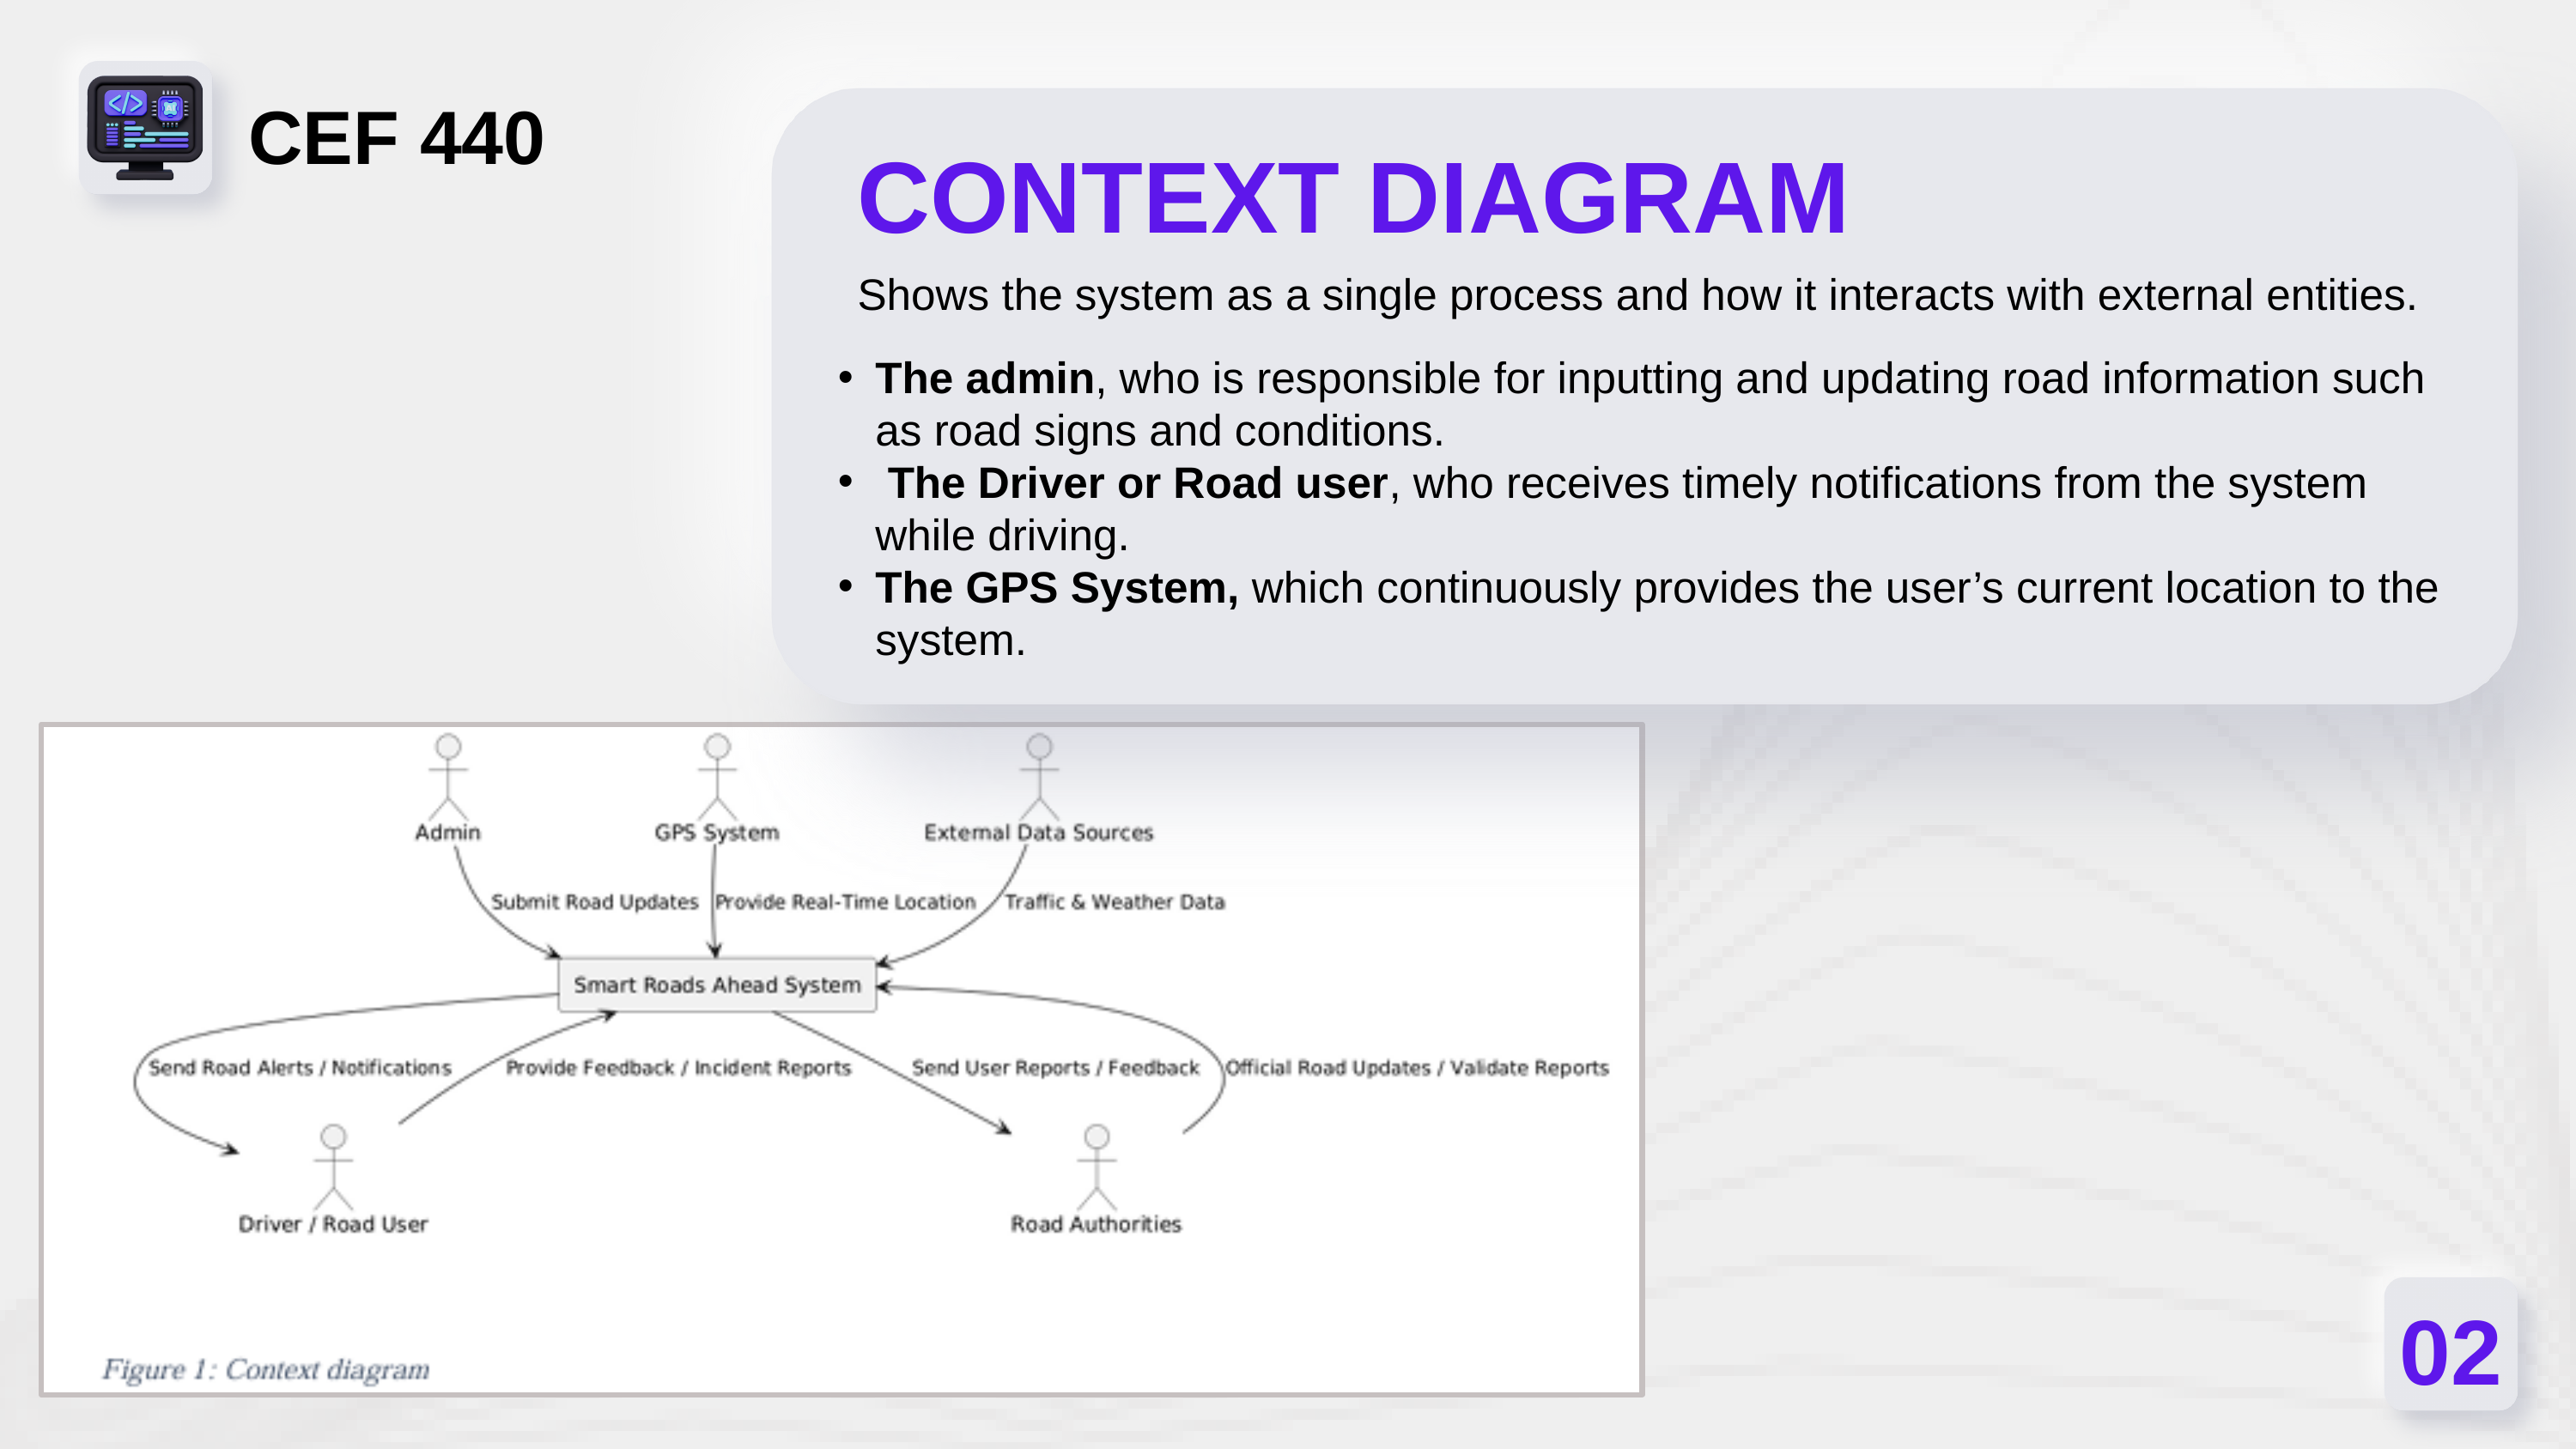

CEF 440

CONTEXT DIAGRAM
Shows the system as a single process and how it interacts with external entities.
The admin, who is responsible for inputting and updating road information such as road signs and conditions.
 The Driver or Road user, who receives timely notifications from the system while driving.
The GPS System, which continuously provides the user’s current location to the system.

02